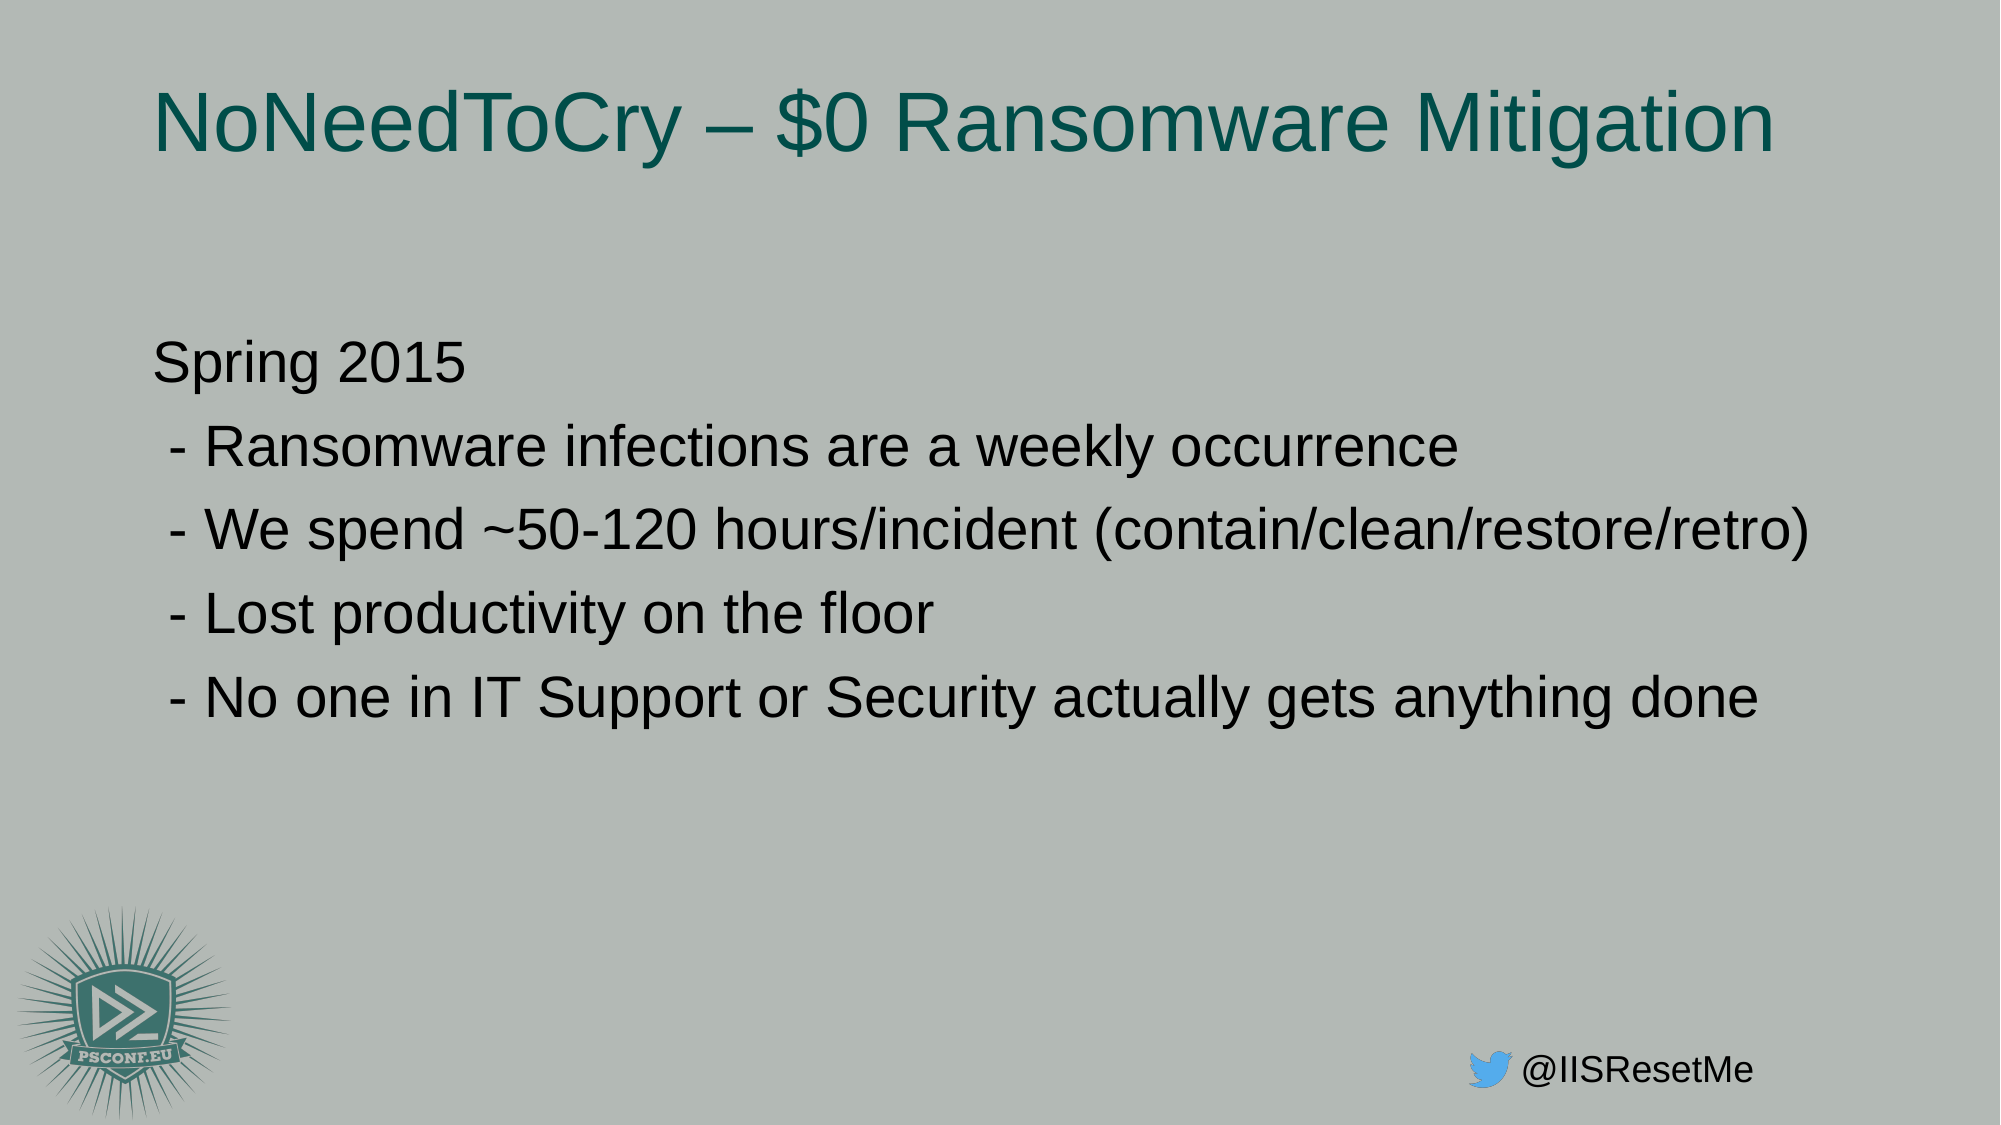

# NoNeedToCry – $0 Ransomware Mitigation

Spring 2015
 - Ransomware infections are a weekly occurrence
 - We spend ~50-120 hours/incident (contain/clean/restore/retro)
 - Lost productivity on the floor
 - No one in IT Support or Security actually gets anything done

@IISResetMe